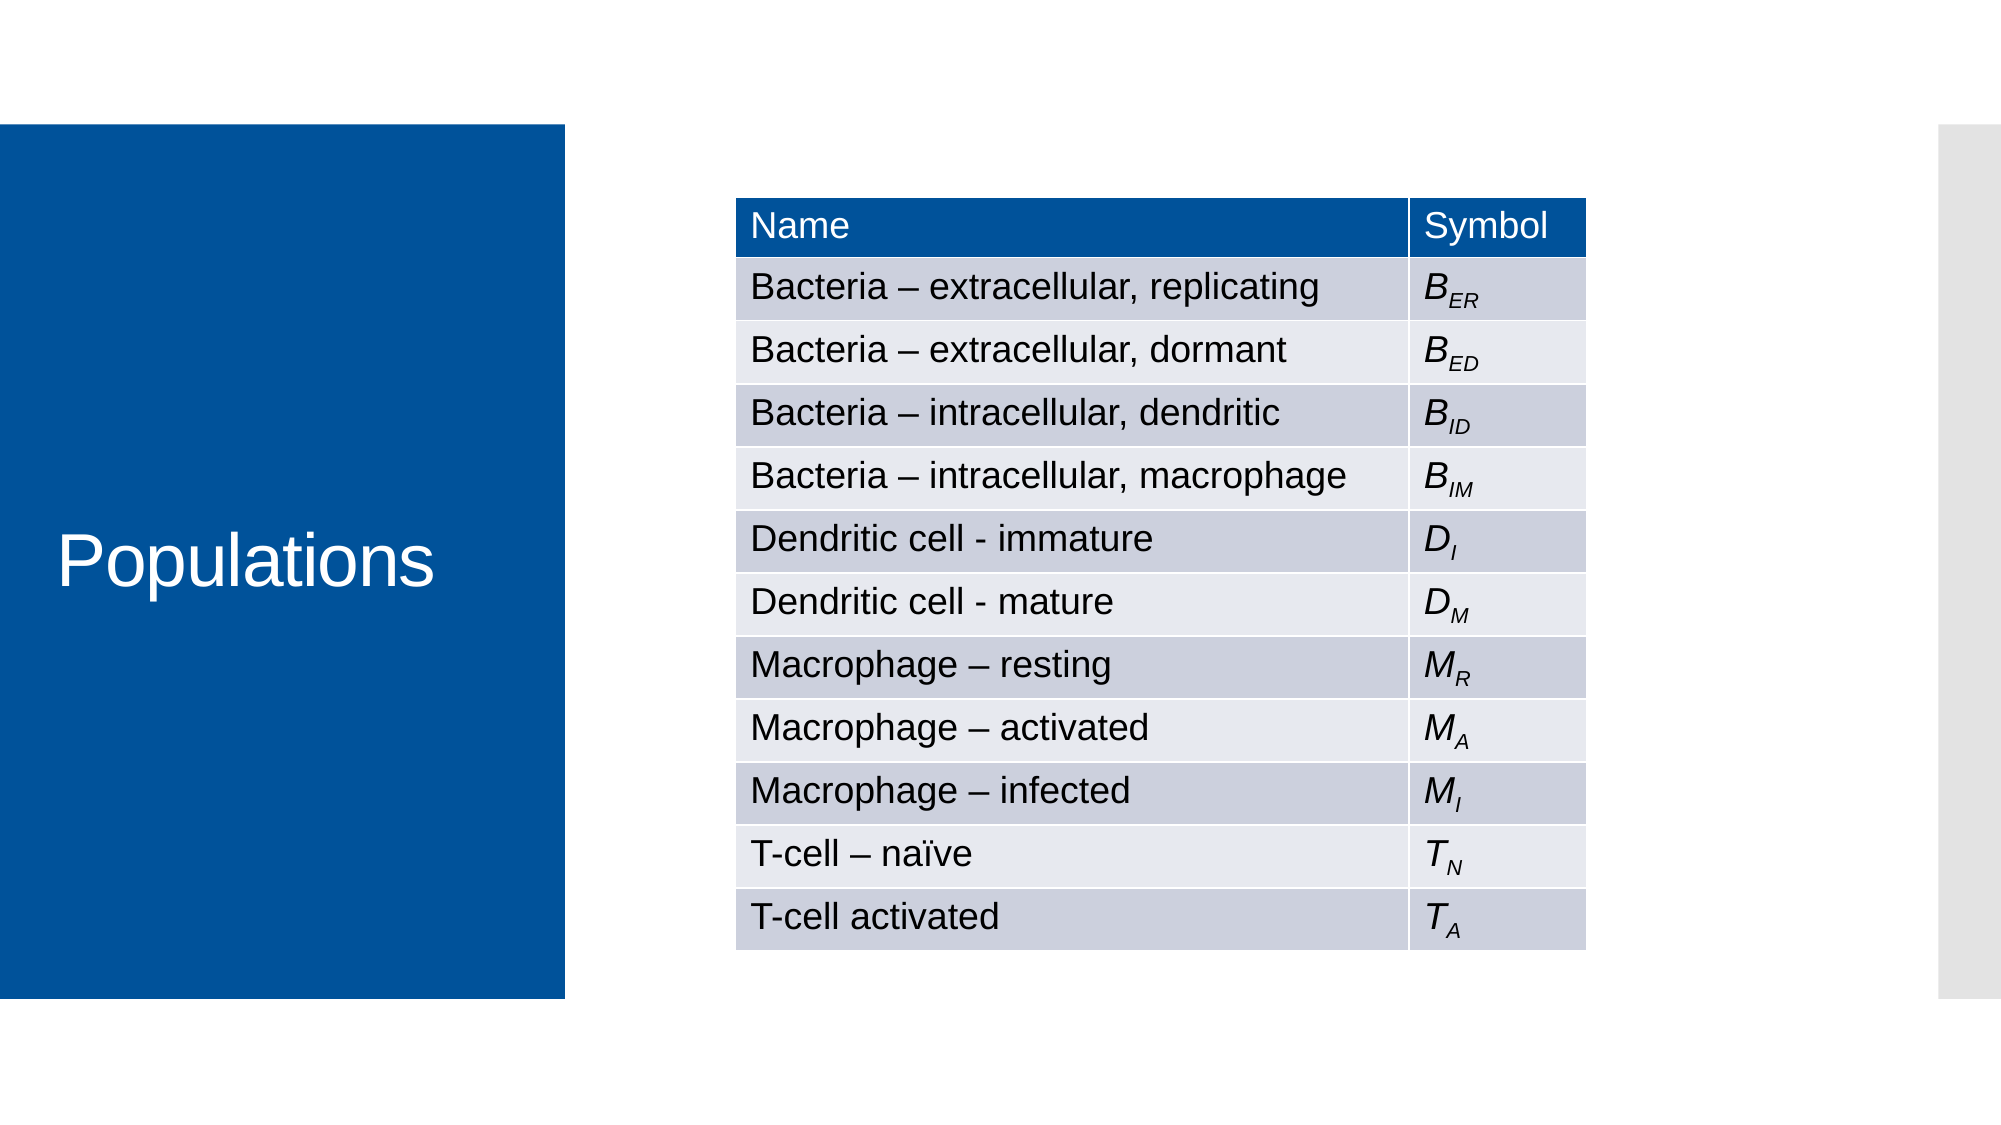

# Populations
| Name | Symbol |
| --- | --- |
| Bacteria – extracellular, replicating | BER |
| Bacteria – extracellular, dormant | BED |
| Bacteria – intracellular, dendritic | BID |
| Bacteria – intracellular, macrophage | BIM |
| Dendritic cell - immature | DI |
| Dendritic cell - mature | DM |
| Macrophage – resting | MR |
| Macrophage – activated | MA |
| Macrophage – infected | MI |
| T-cell – naïve | TN |
| T-cell activated | TA |